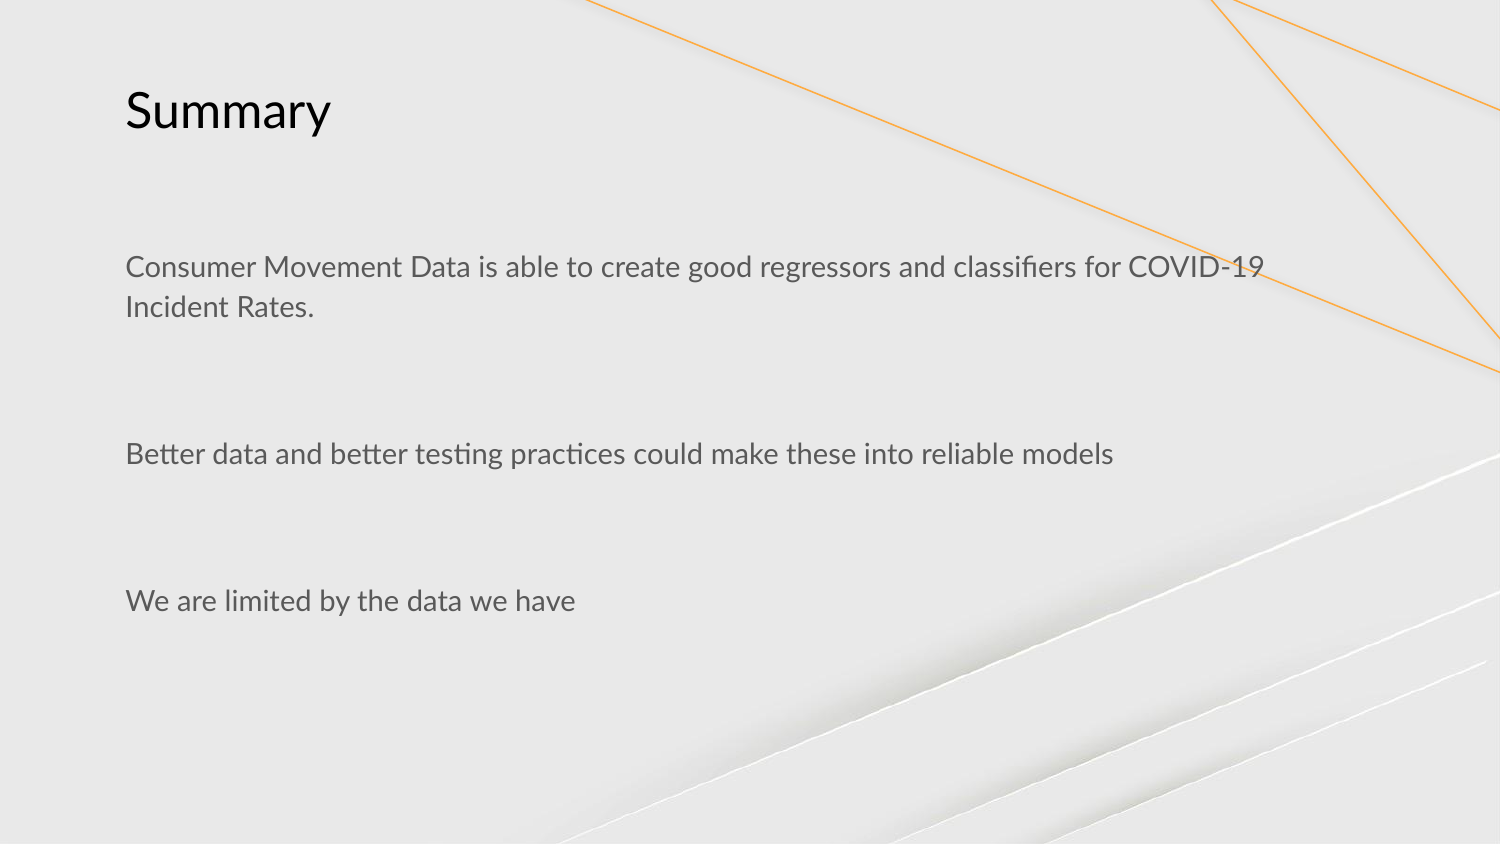

# Summary
Consumer Movement Data is able to create good regressors and classifiers for COVID-19 Incident Rates.

Better data and better testing practices could make these into reliable models

We are limited by the data we have